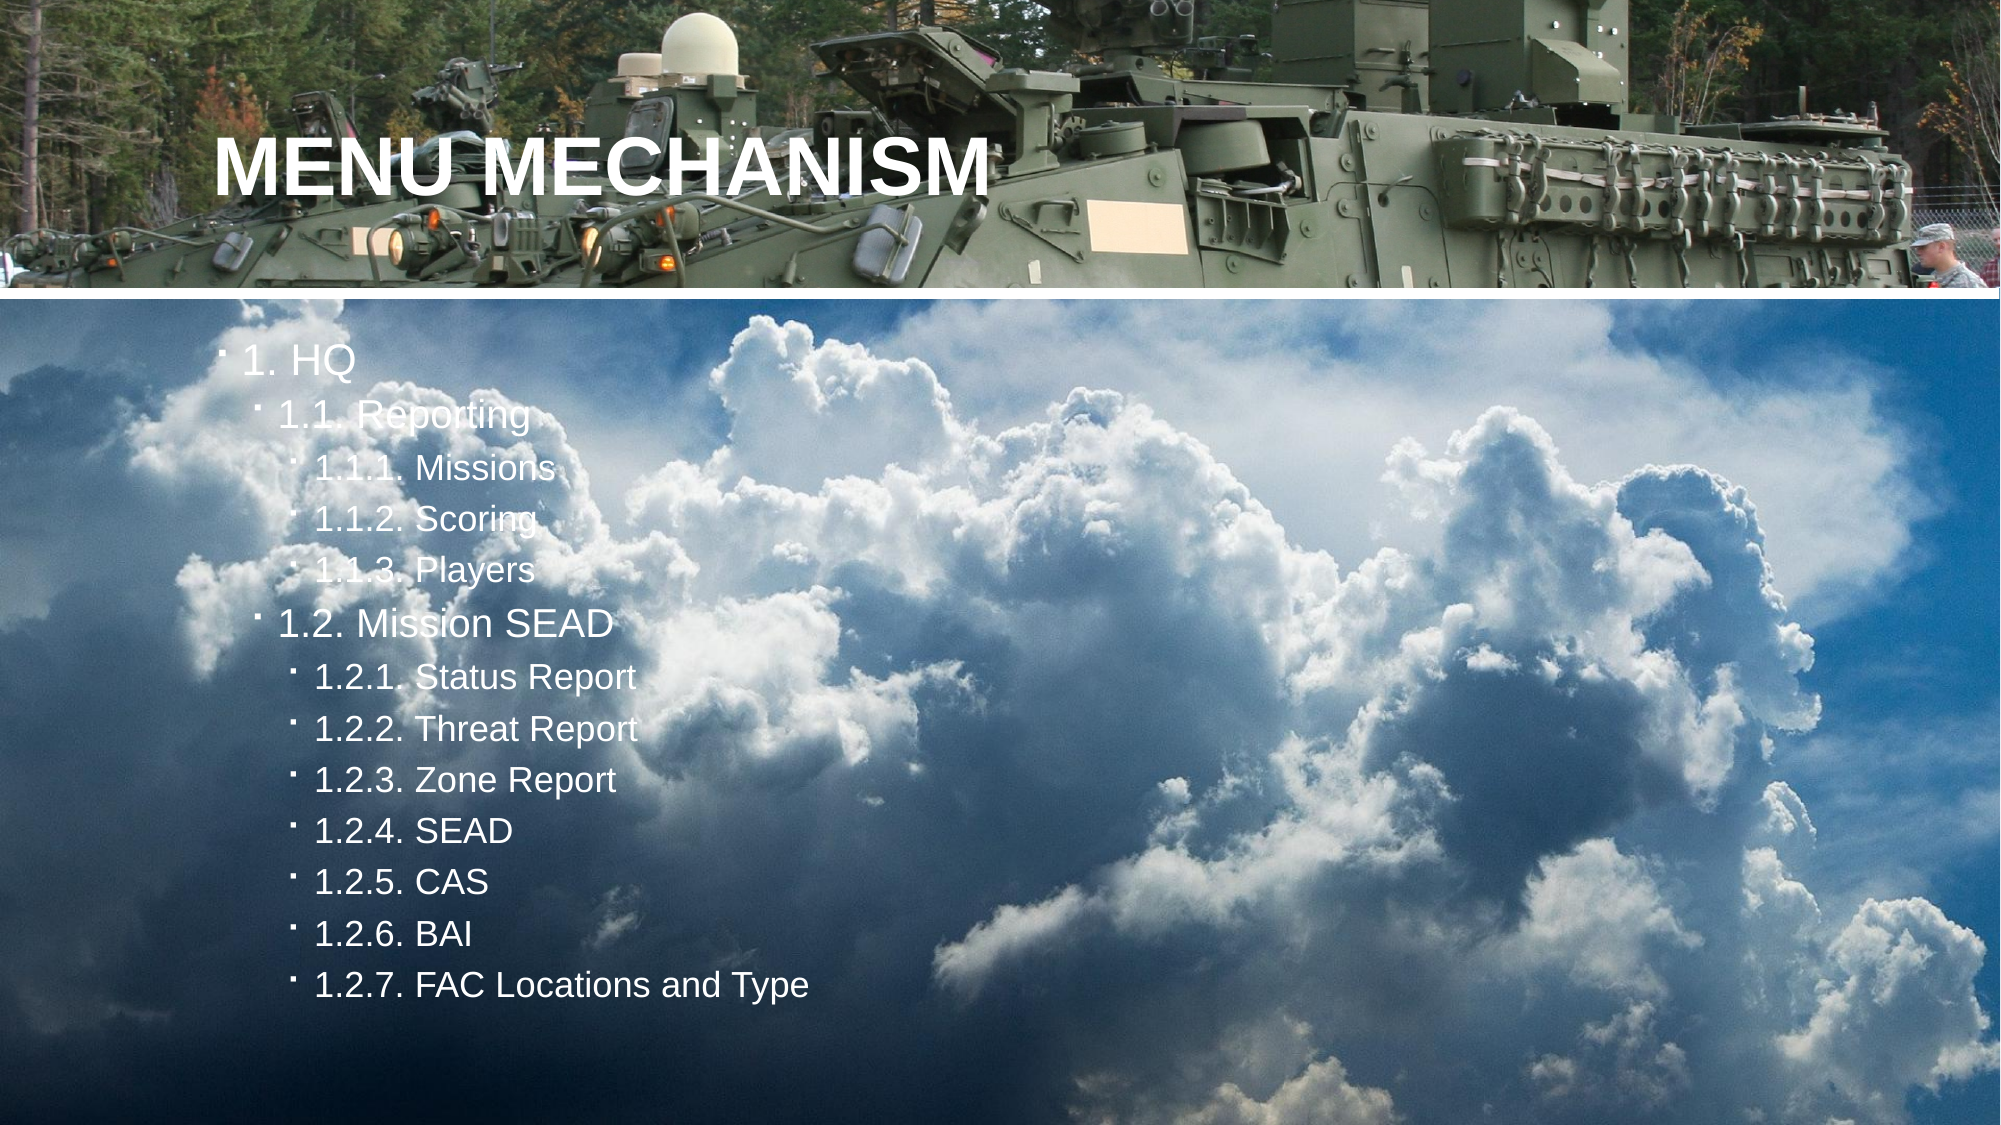

# MENU mechanism
1. HQ
1.1. Reporting
1.1.1. Missions
1.1.2. Scoring
1.1.3. Players
1.2. Mission SEAD
1.2.1. Status Report
1.2.2. Threat Report
1.2.3. Zone Report
1.2.4. SEAD
1.2.5. CAS
1.2.6. BAI
1.2.7. FAC Locations and Type